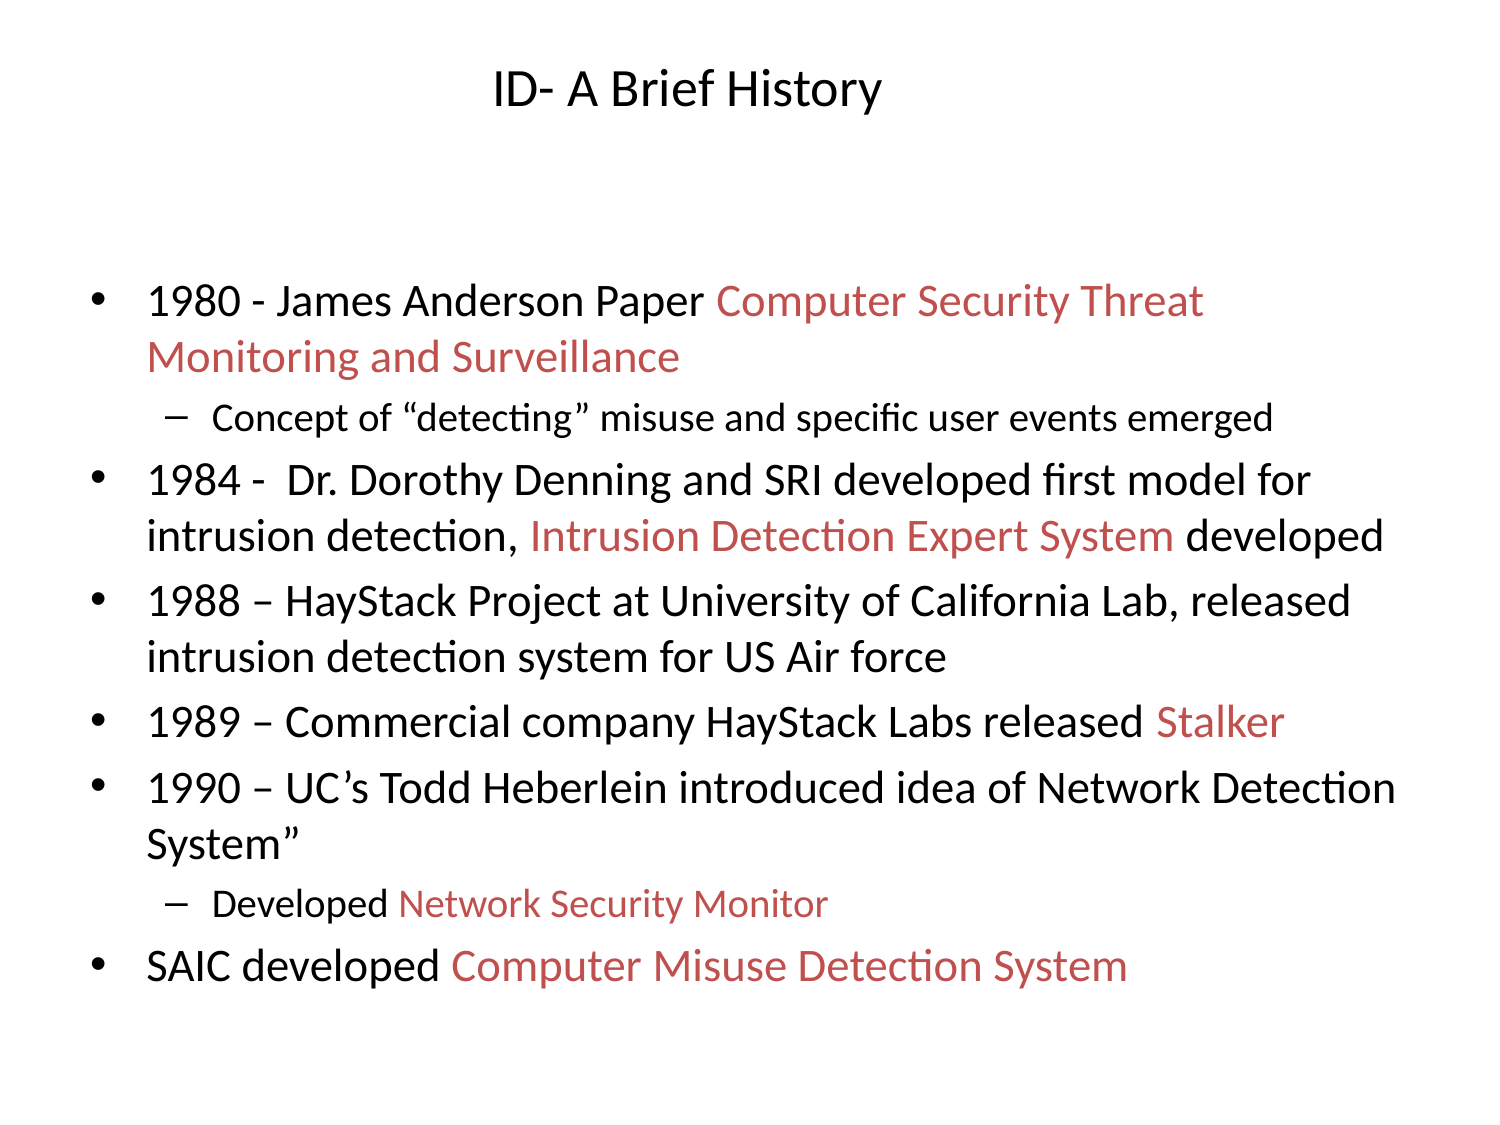

# ID- A Brief History
1980 - James Anderson Paper Computer Security Threat Monitoring and Surveillance
Concept of “detecting” misuse and specific user events emerged
1984 -  Dr. Dorothy Denning and SRI developed first model for intrusion detection, Intrusion Detection Expert System developed
1988 – HayStack Project at University of California Lab, released intrusion detection system for US Air force
1989 – Commercial company HayStack Labs released Stalker
1990 – UC’s Todd Heberlein introduced idea of Network Detection System”
Developed Network Security Monitor
SAIC developed Computer Misuse Detection System